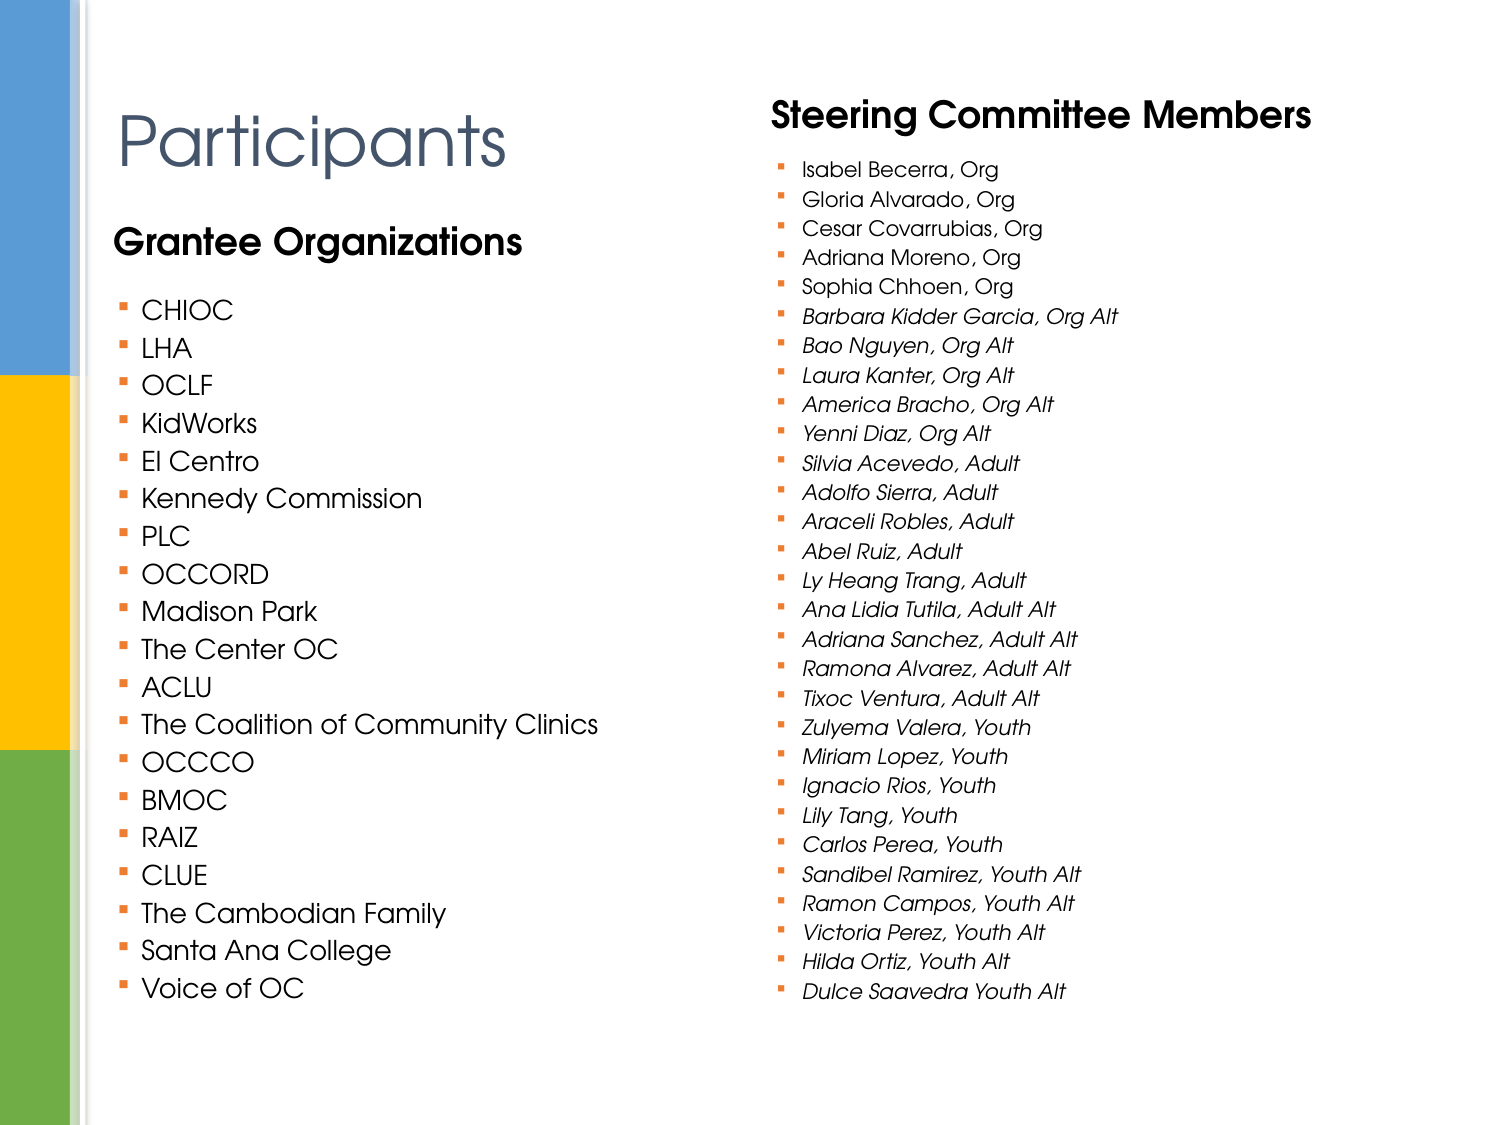

Steering Committee Members
# Participants
Isabel Becerra, Org
Gloria Alvarado, Org
Cesar Covarrubias, Org
Adriana Moreno, Org
Sophia Chhoen, Org
Barbara Kidder Garcia, Org Alt
Bao Nguyen, Org Alt
Laura Kanter, Org Alt
America Bracho, Org Alt
Yenni Diaz, Org Alt
Silvia Acevedo, Adult
Adolfo Sierra, Adult
Araceli Robles, Adult
Abel Ruiz, Adult
Ly Heang Trang, Adult
Ana Lidia Tutila, Adult Alt
Adriana Sanchez, Adult Alt
Ramona Alvarez, Adult Alt
Tixoc Ventura, Adult Alt
Zulyema Valera, Youth
Miriam Lopez, Youth
Ignacio Rios, Youth
Lily Tang, Youth
Carlos Perea, Youth
Sandibel Ramirez, Youth Alt
Ramon Campos, Youth Alt
Victoria Perez, Youth Alt
Hilda Ortiz, Youth Alt
Dulce Saavedra Youth Alt
Grantee Organizations
CHIOC
LHA
OCLF
KidWorks
El Centro
Kennedy Commission
PLC
OCCORD
Madison Park
The Center OC
ACLU
The Coalition of Community Clinics
OCCCO
BMOC
RAIZ
CLUE
The Cambodian Family
Santa Ana College
Voice of OC